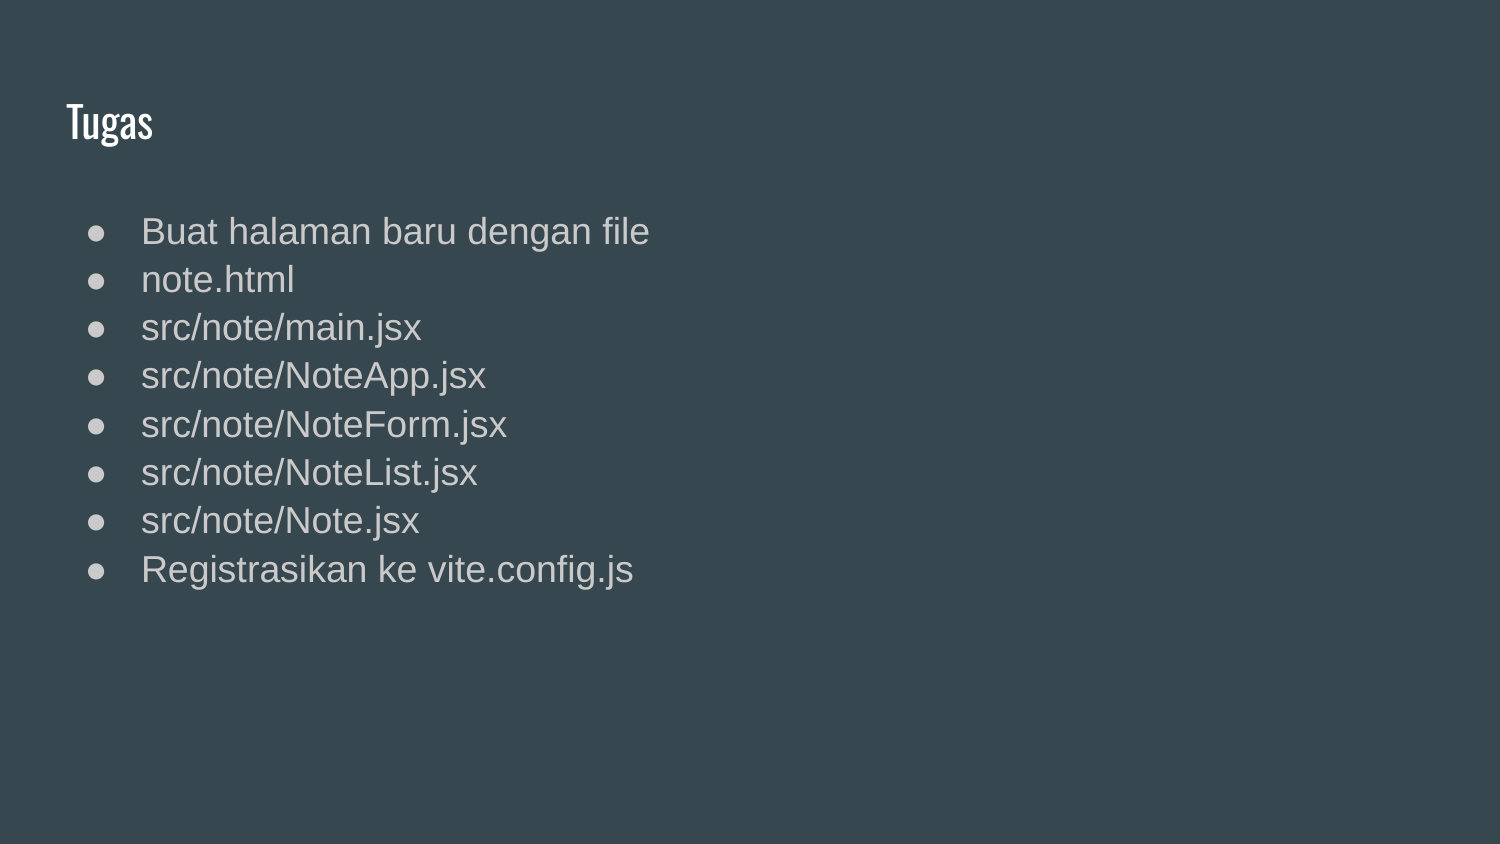

# Tugas
Buat halaman baru dengan file
note.html
src/note/main.jsx
src/note/NoteApp.jsx
src/note/NoteForm.jsx
src/note/NoteList.jsx
src/note/Note.jsx
Registrasikan ke vite.config.js